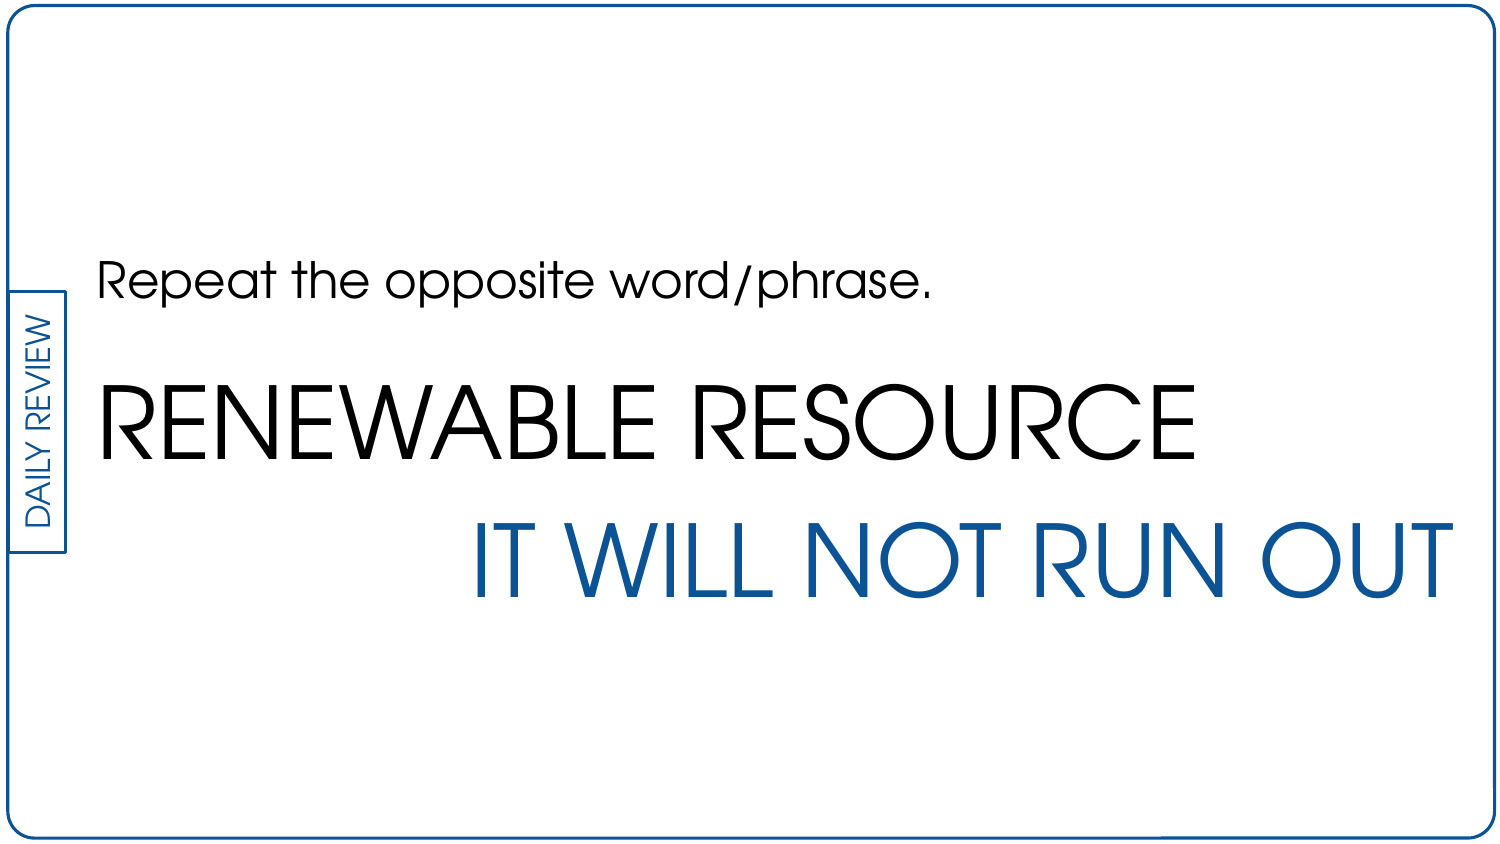

Repeat the opposite word/phrase.
RENEWABLE RESOURCE
IT WILL NOT RUN OUT